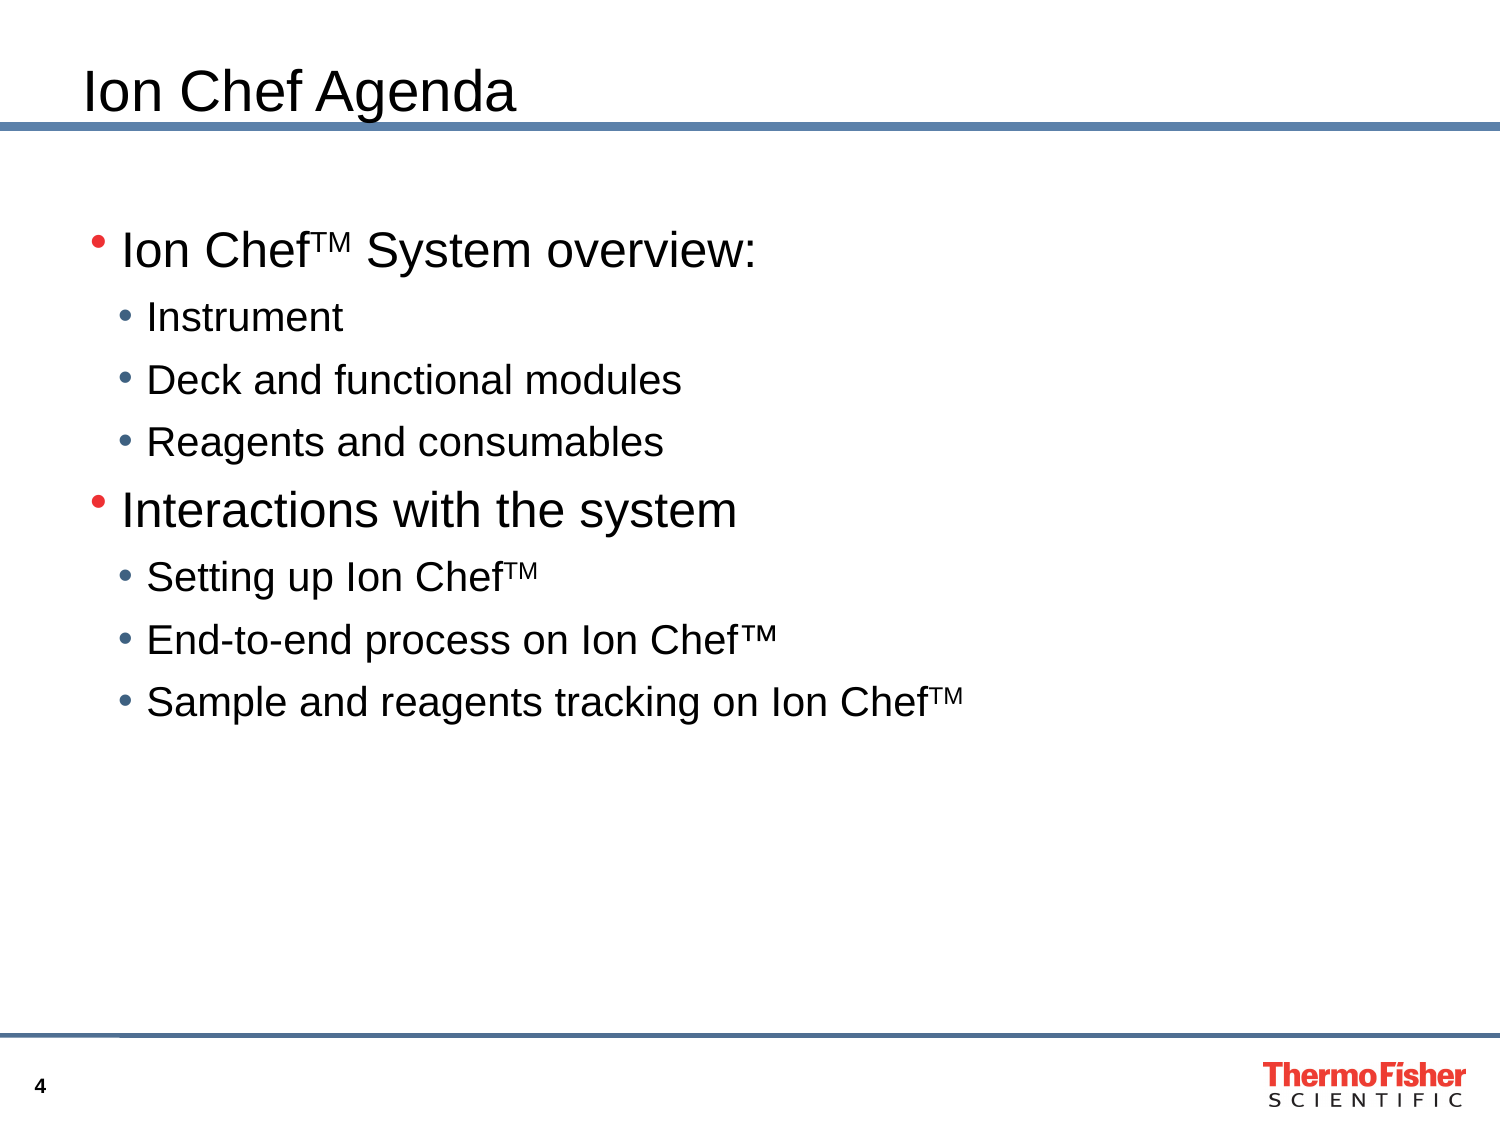

# Ion Chef Agenda
Ion ChefTM System overview:
Instrument
Deck and functional modules
Reagents and consumables
Interactions with the system
Setting up Ion ChefTM
End-to-end process on Ion Chef™
Sample and reagents tracking on Ion ChefTM